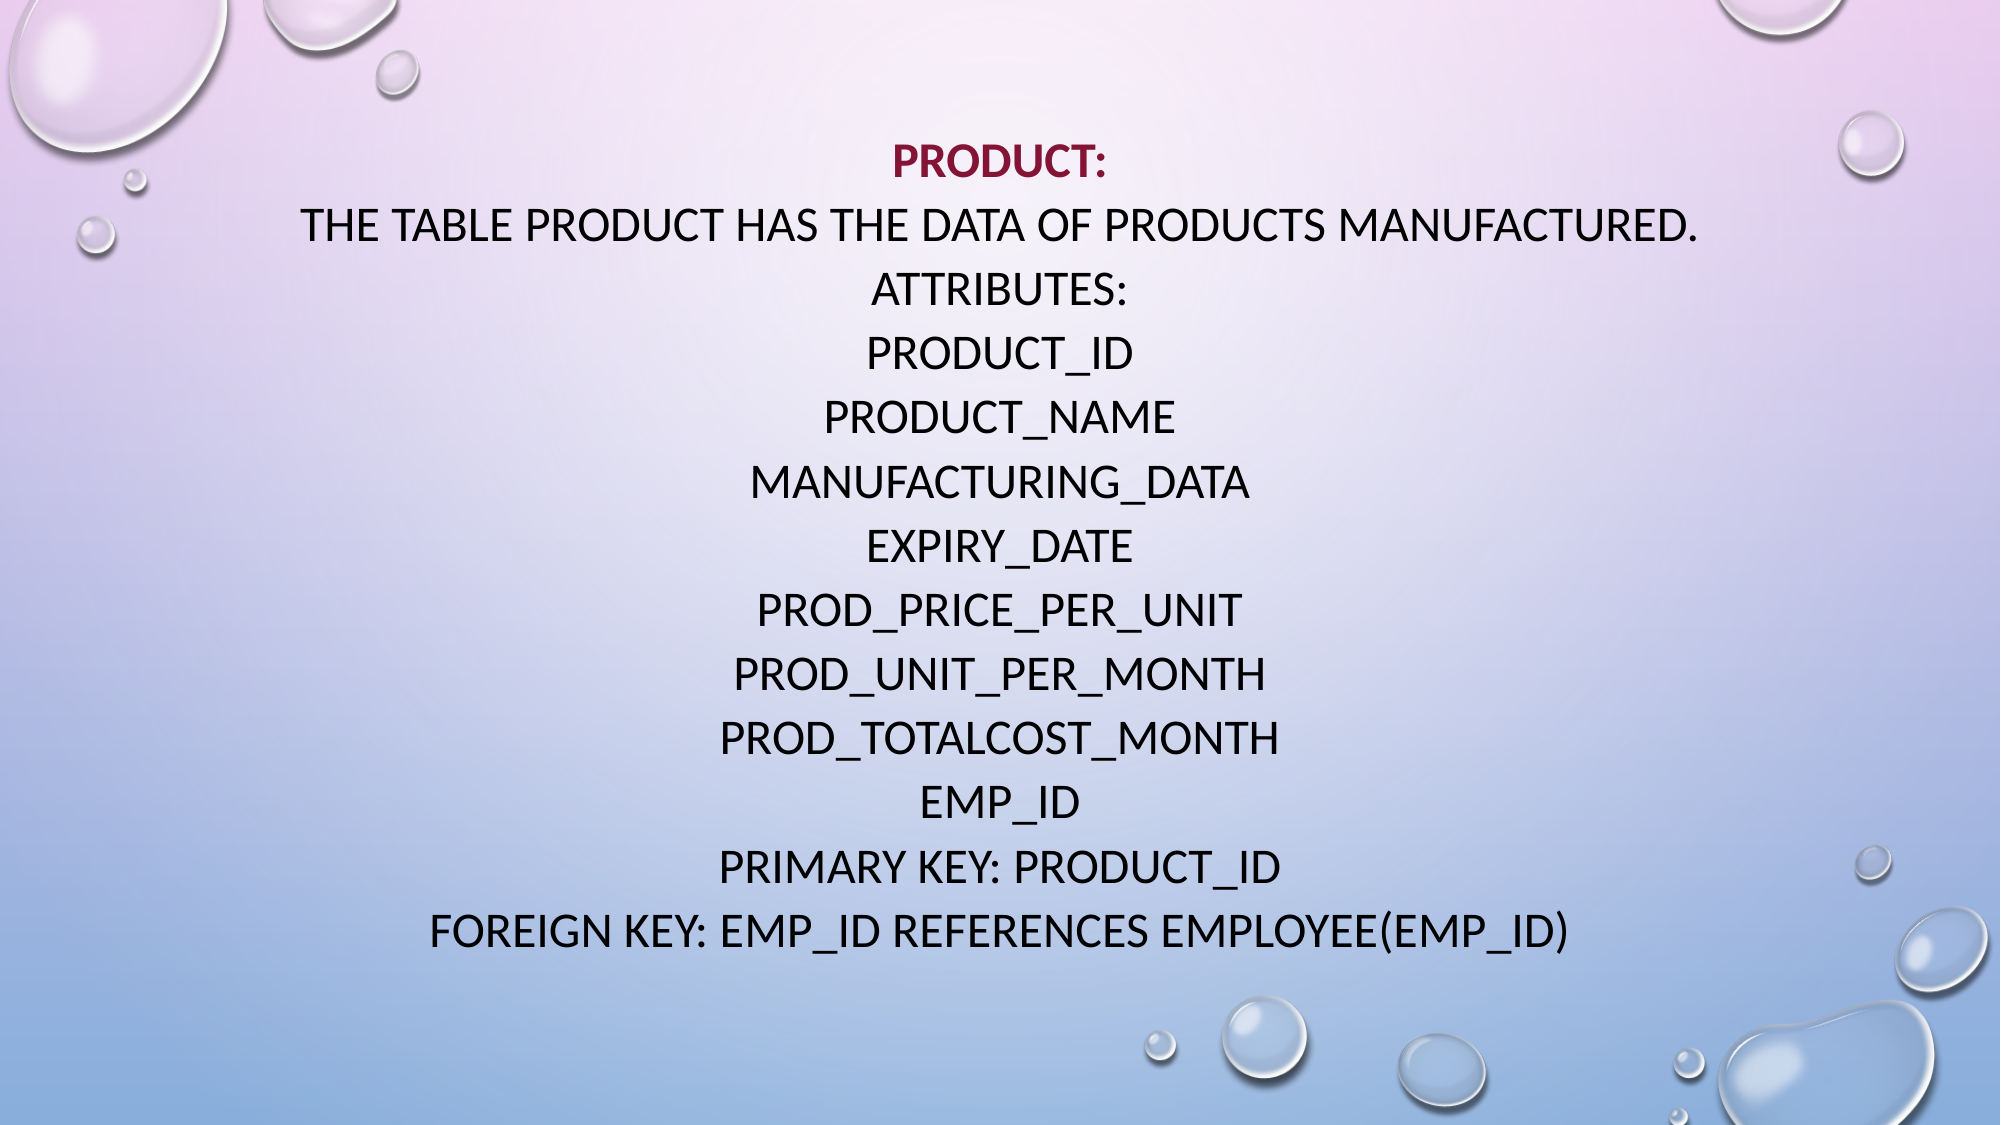

# PRODUCT: The table product has the data of products manufactured. Attributes: Product_ID Product_name Manufacturing_data Expiry_date Prod_price_per_unit Prod_unit_per_month Prod_totalcost_month Emp_id Primary key: product_id Foreign key: emp_id references employee(emp_id)